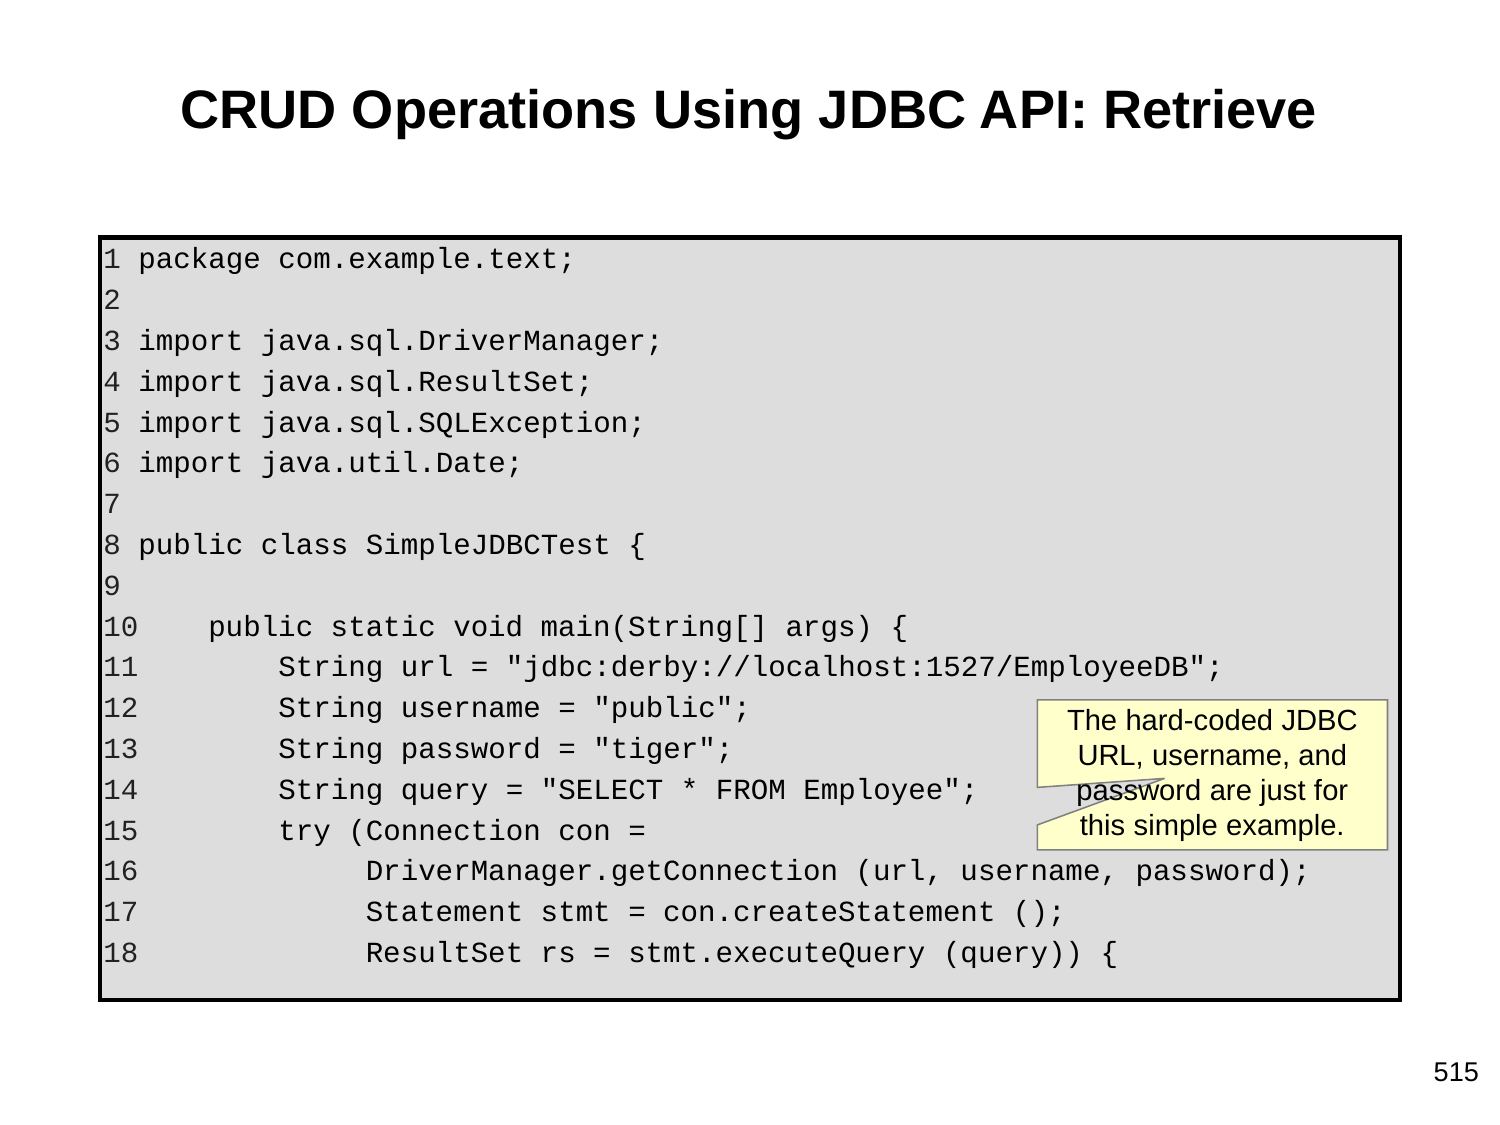

# CRUD Operations Using JDBC API: Retrieve

 package com.example.text;

 import java.sql.DriverManager;
 import java.sql.ResultSet;
 import java.sql.SQLException;
 import java.util.Date;

 public class SimpleJDBCTest {

    public static void main(String[] args) {
        String url = "jdbc:derby://localhost:1527/EmployeeDB";
        String username = "public";
        String password = "tiger";
        String query = "SELECT * FROM Employee";
        try (Connection con =
             DriverManager.getConnection (url, username, password);
             Statement stmt = con.createStatement ();
             ResultSet rs = stmt.executeQuery (query)) {
The hard-coded JDBC URL, username, and password are just for this simple example.
515